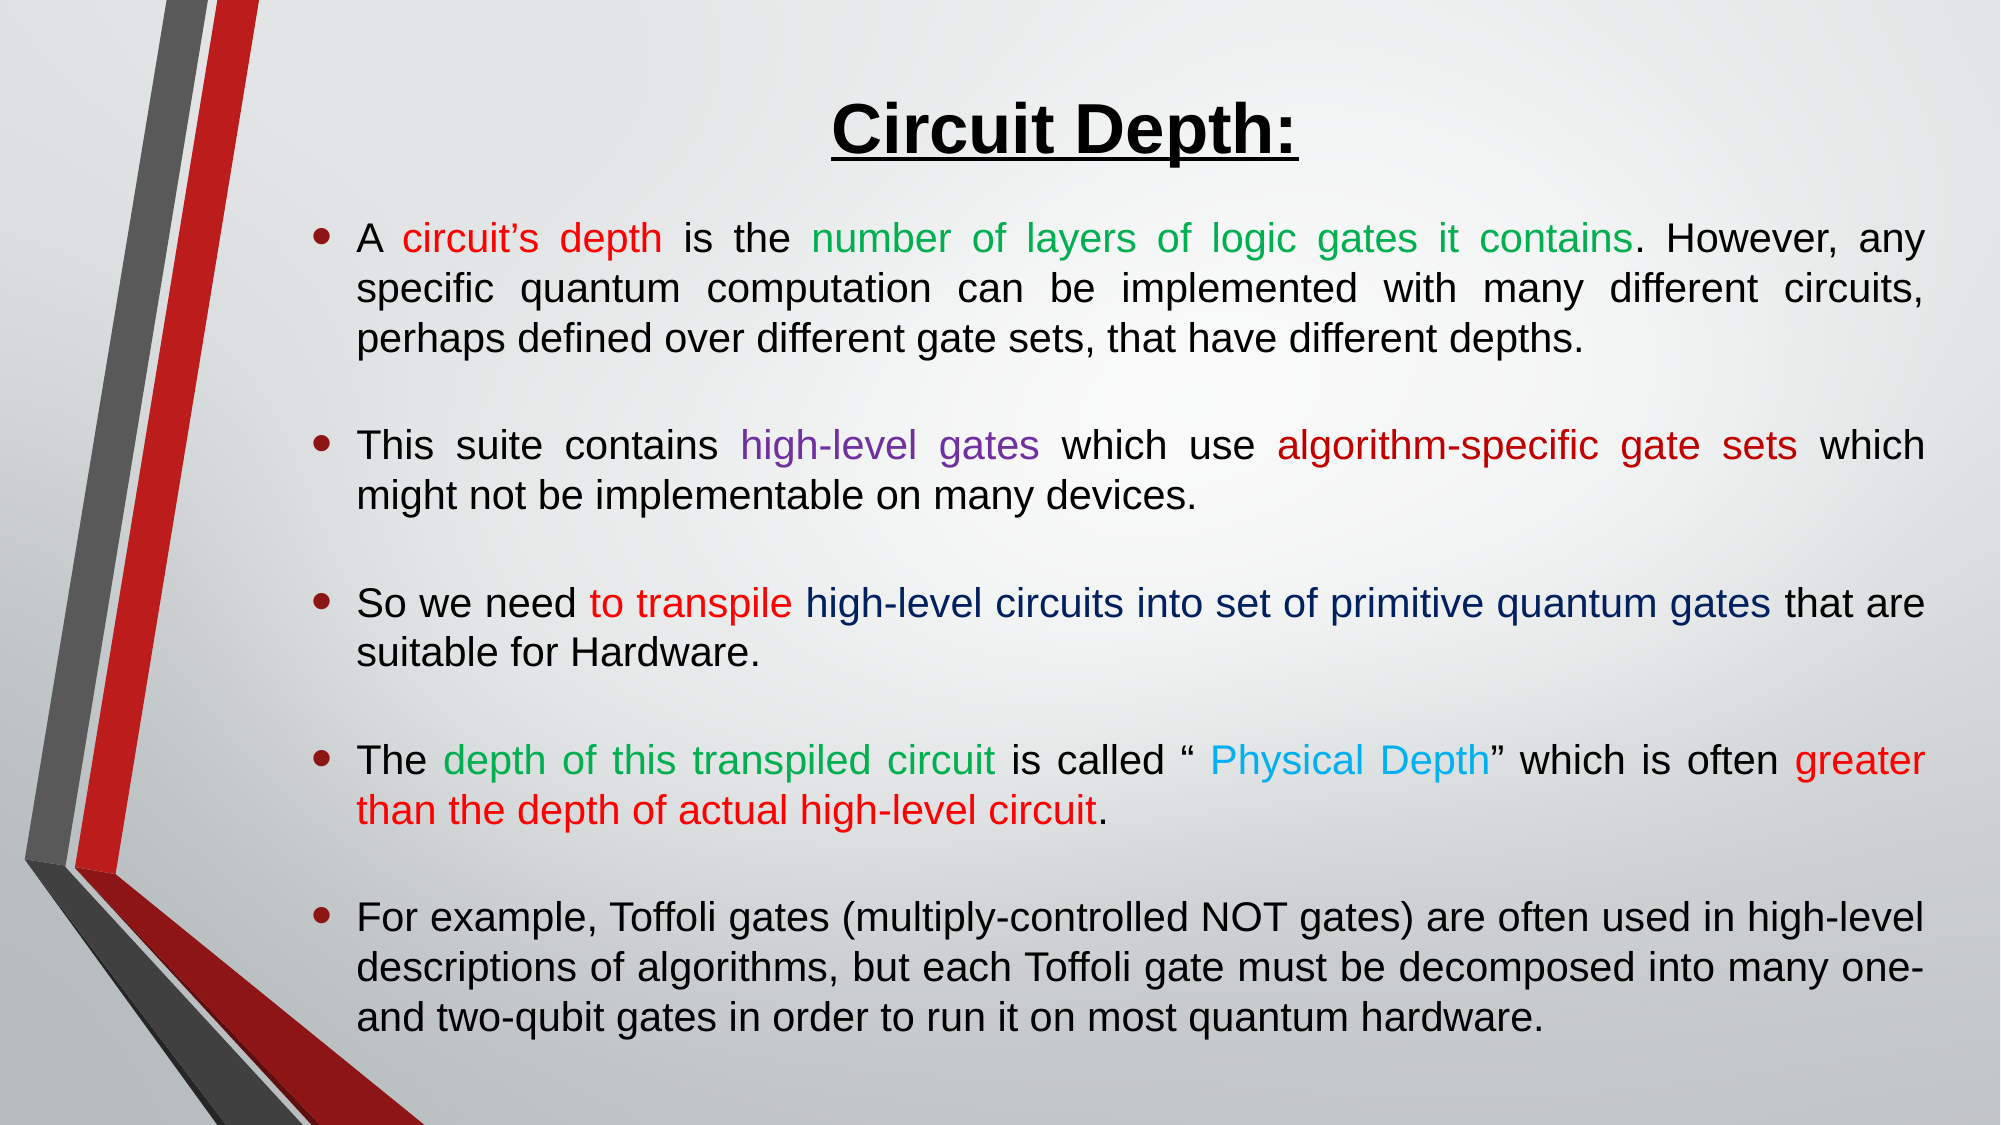

# Circuit Depth:
A circuit’s depth is the number of layers of logic gates it contains. However, any specific quantum computation can be implemented with many different circuits, perhaps defined over different gate sets, that have different depths.

This suite contains high-level gates which use algorithm-specific gate sets which might not be implementable on many devices.

So we need to transpile high-level circuits into set of primitive quantum gates that are suitable for Hardware.

The depth of this transpiled circuit is called “ Physical Depth” which is often greater than the depth of actual high-level circuit.

For example, Toffoli gates (multiply-controlled NOT gates) are often used in high-level descriptions of algorithms, but each Toffoli gate must be decomposed into many one- and two-qubit gates in order to run it on most quantum hardware.